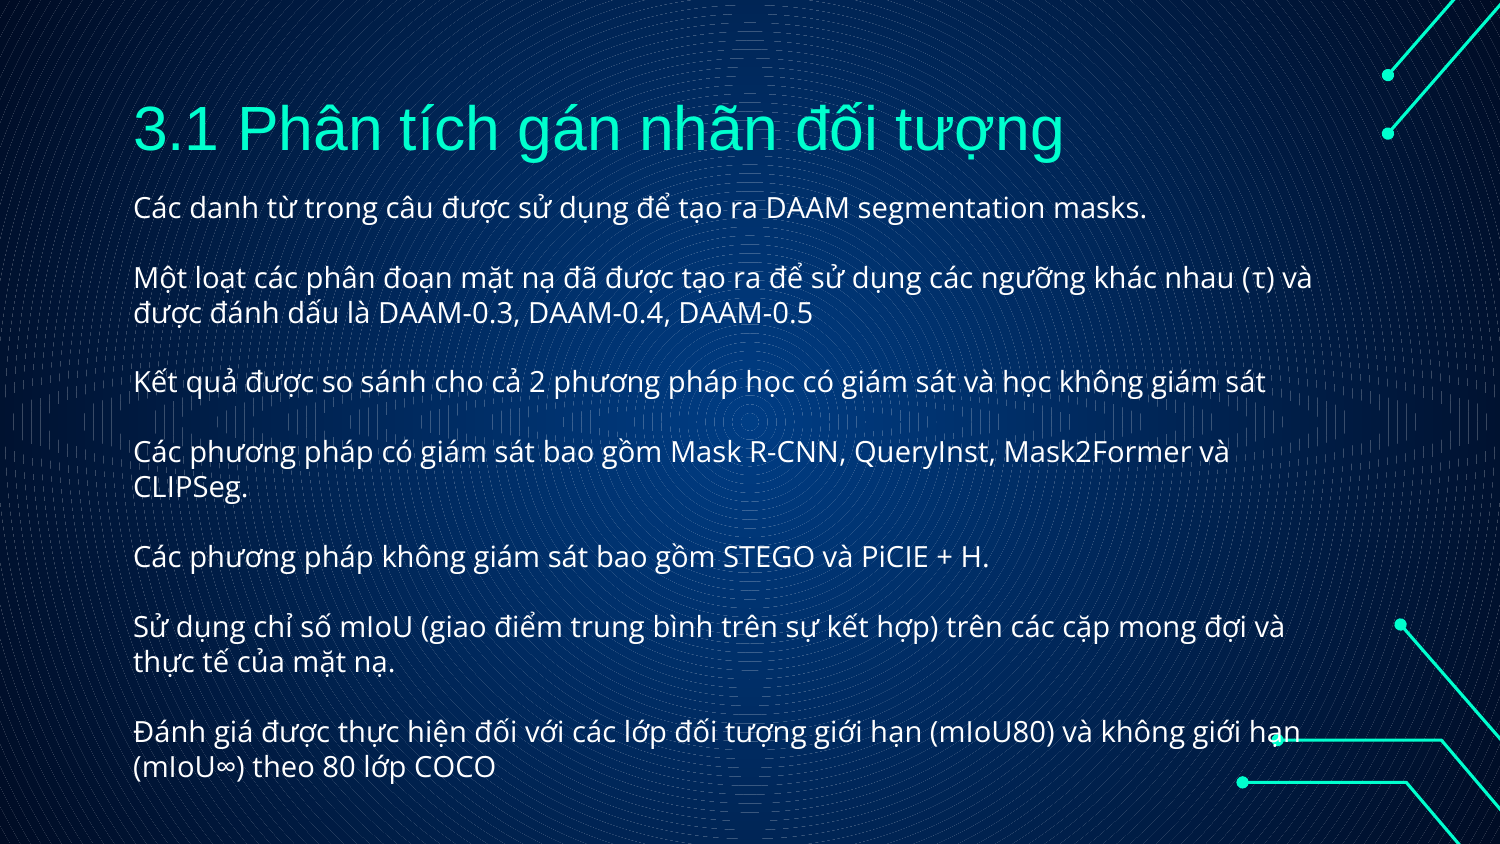

# 3.1 Phân tích gán nhãn đối tượng
Các danh từ trong câu được sử dụng để tạo ra DAAM segmentation masks.

Một loạt các phân đoạn mặt nạ đã được tạo ra để sử dụng các ngưỡng khác nhau (τ) và được đánh dấu là DAAM-0.3, DAAM-0.4, DAAM-0.5
Kết quả được so sánh cho cả 2 phương pháp học có giám sát và học không giám sát

Các phương pháp có giám sát bao gồm Mask R-CNN, QueryInst, Mask2Former và CLIPSeg.

Các phương pháp không giám sát bao gồm STEGO và PiCIE + H.

Sử dụng chỉ số mIoU (giao điểm trung bình trên sự kết hợp) trên các cặp mong đợi và thực tế của mặt nạ.

Đánh giá được thực hiện đối với các lớp đối tượng giới hạn (mIoU80) và không giới hạn (mIoU∞) theo 80 lớp COCO